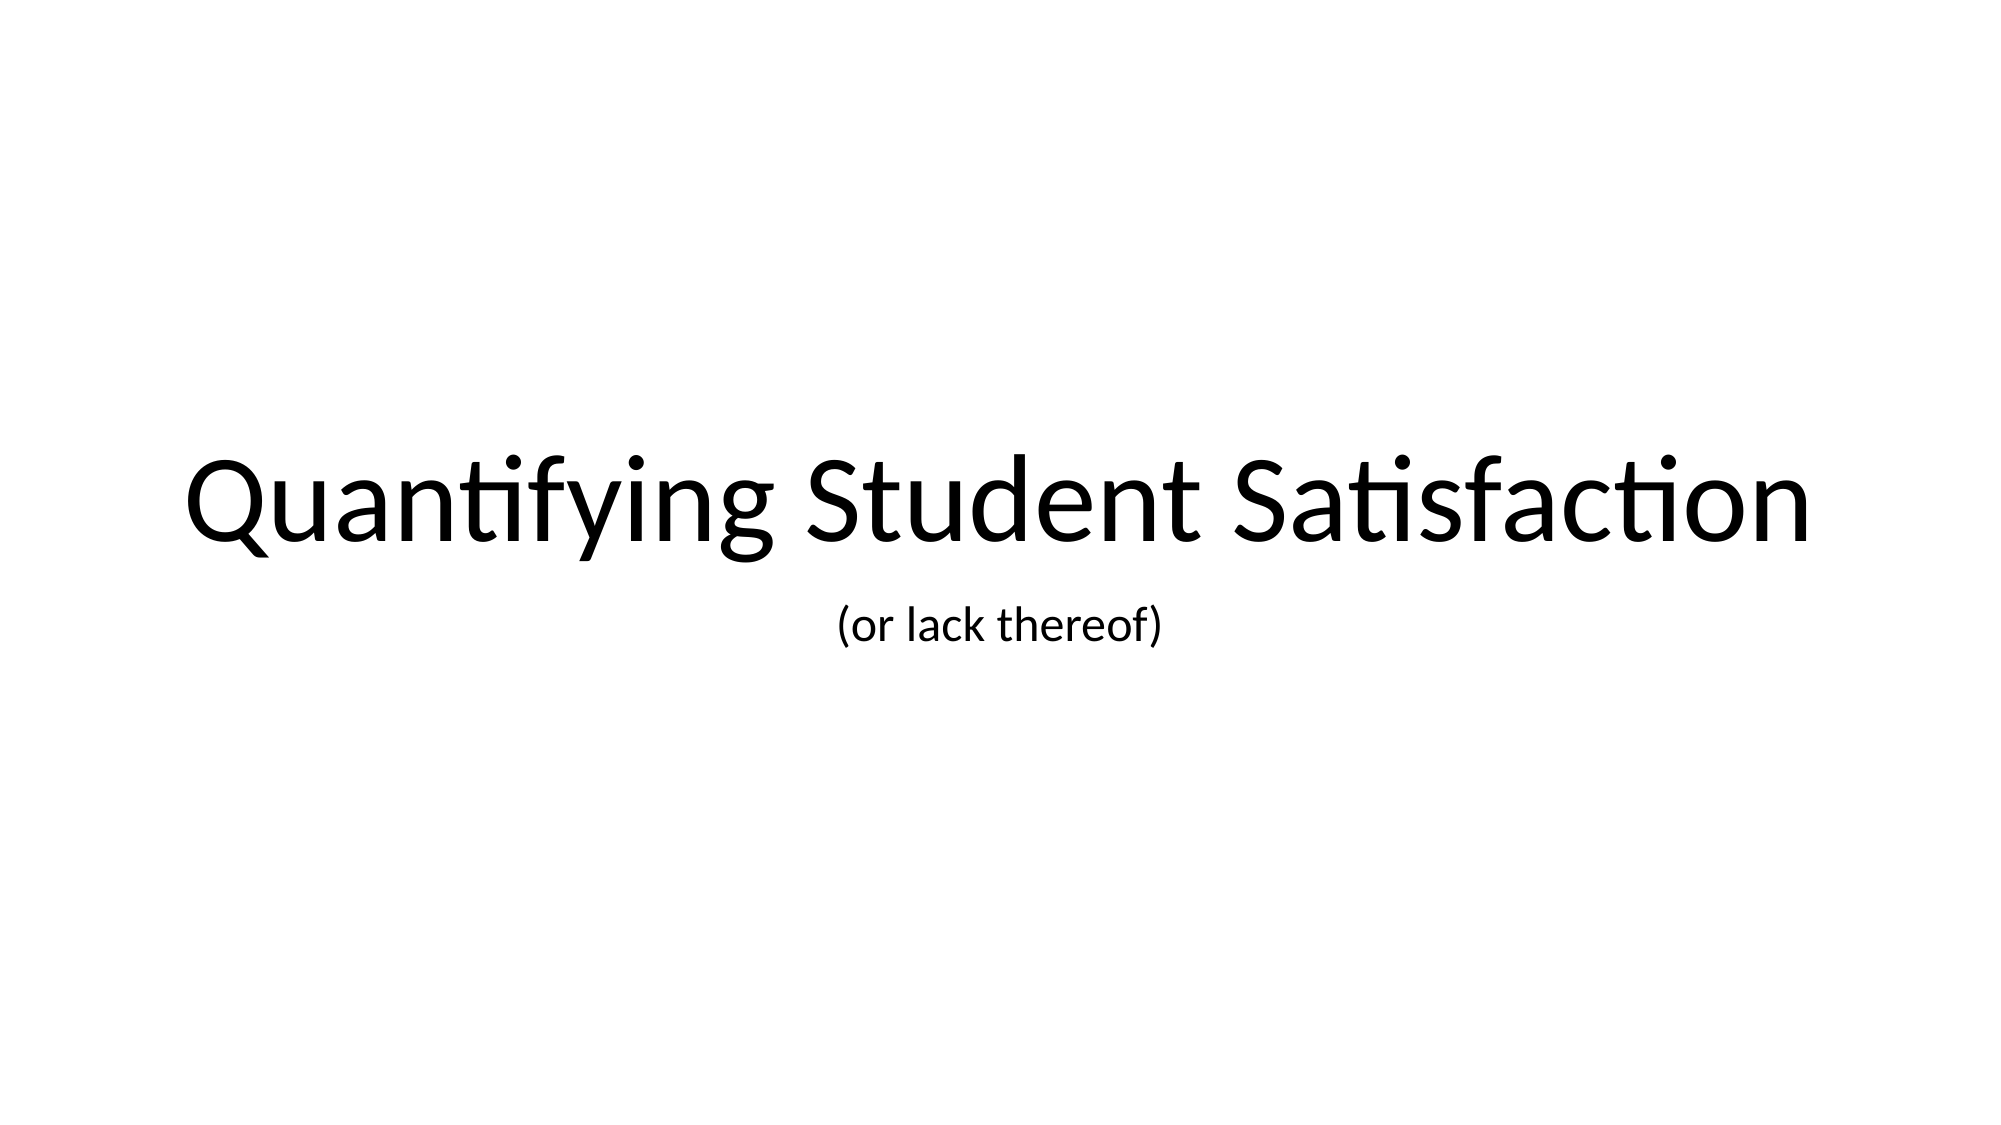

# Quantifying Student Satisfaction
(or lack thereof)